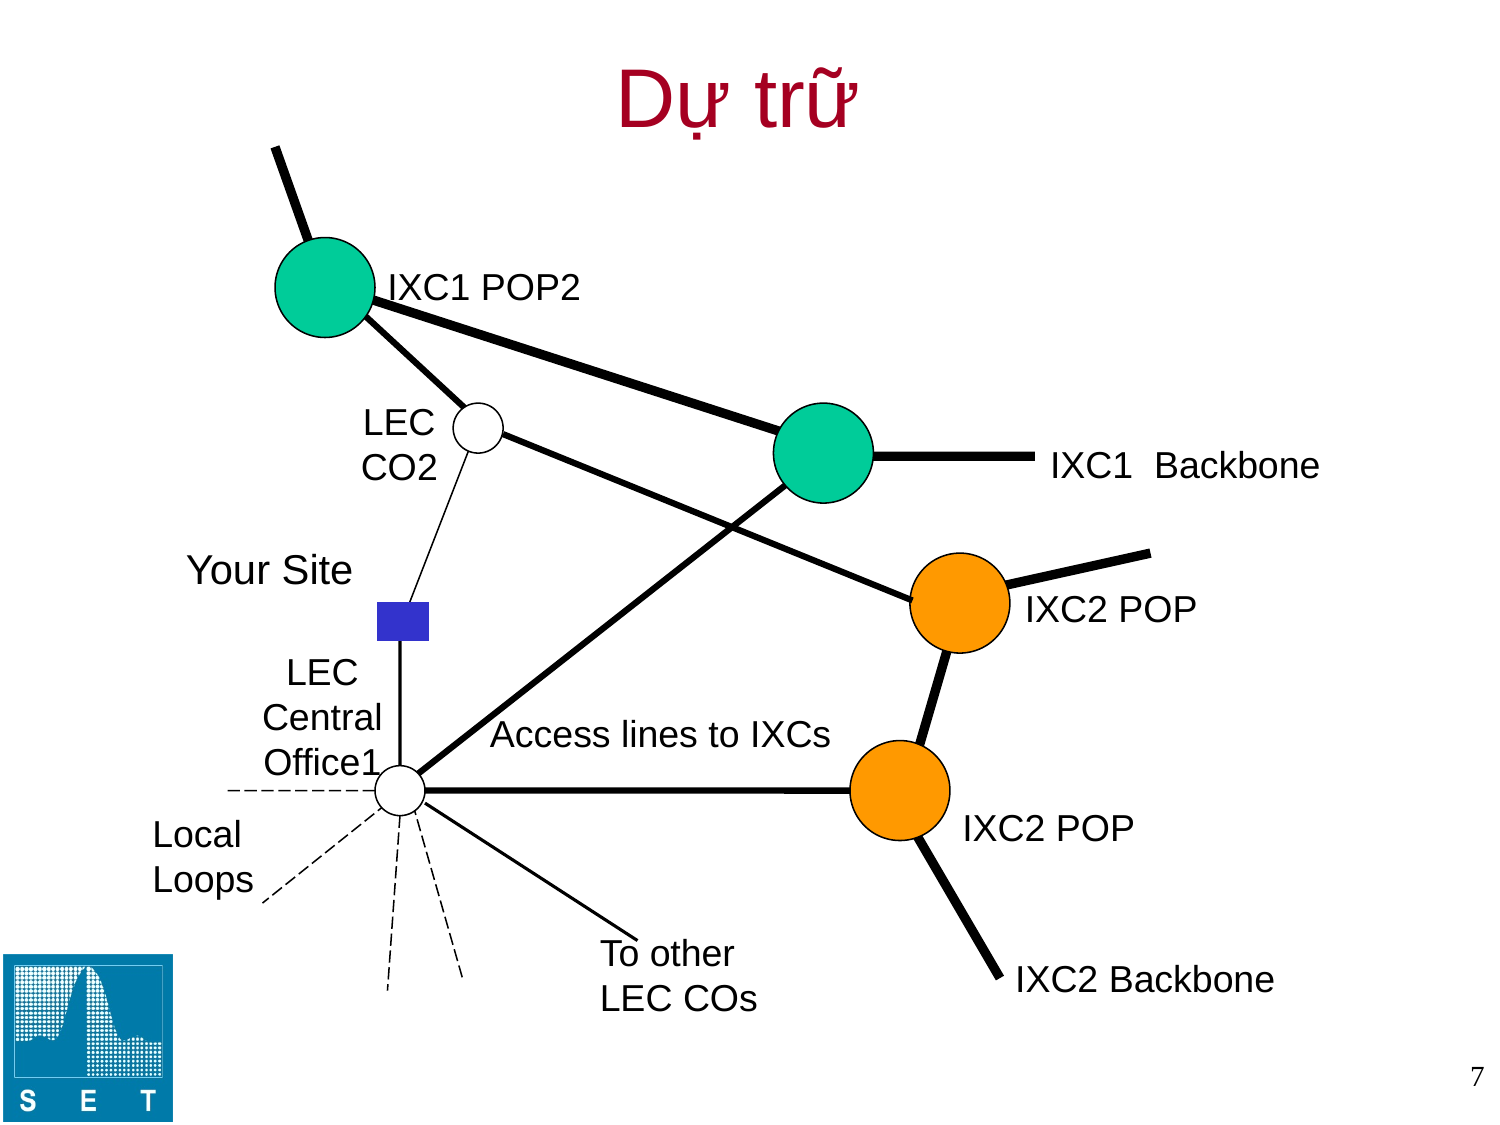

# Dự trữ

IXC1 POP2

LEC
CO2

IXC1  Backbone

Your Site

IXC2 POP

LEC
Central
Office1

Access lines to IXCs

IXC2 POP
Local
Loops

To other
LEC COs
IXC2 Backbone
7